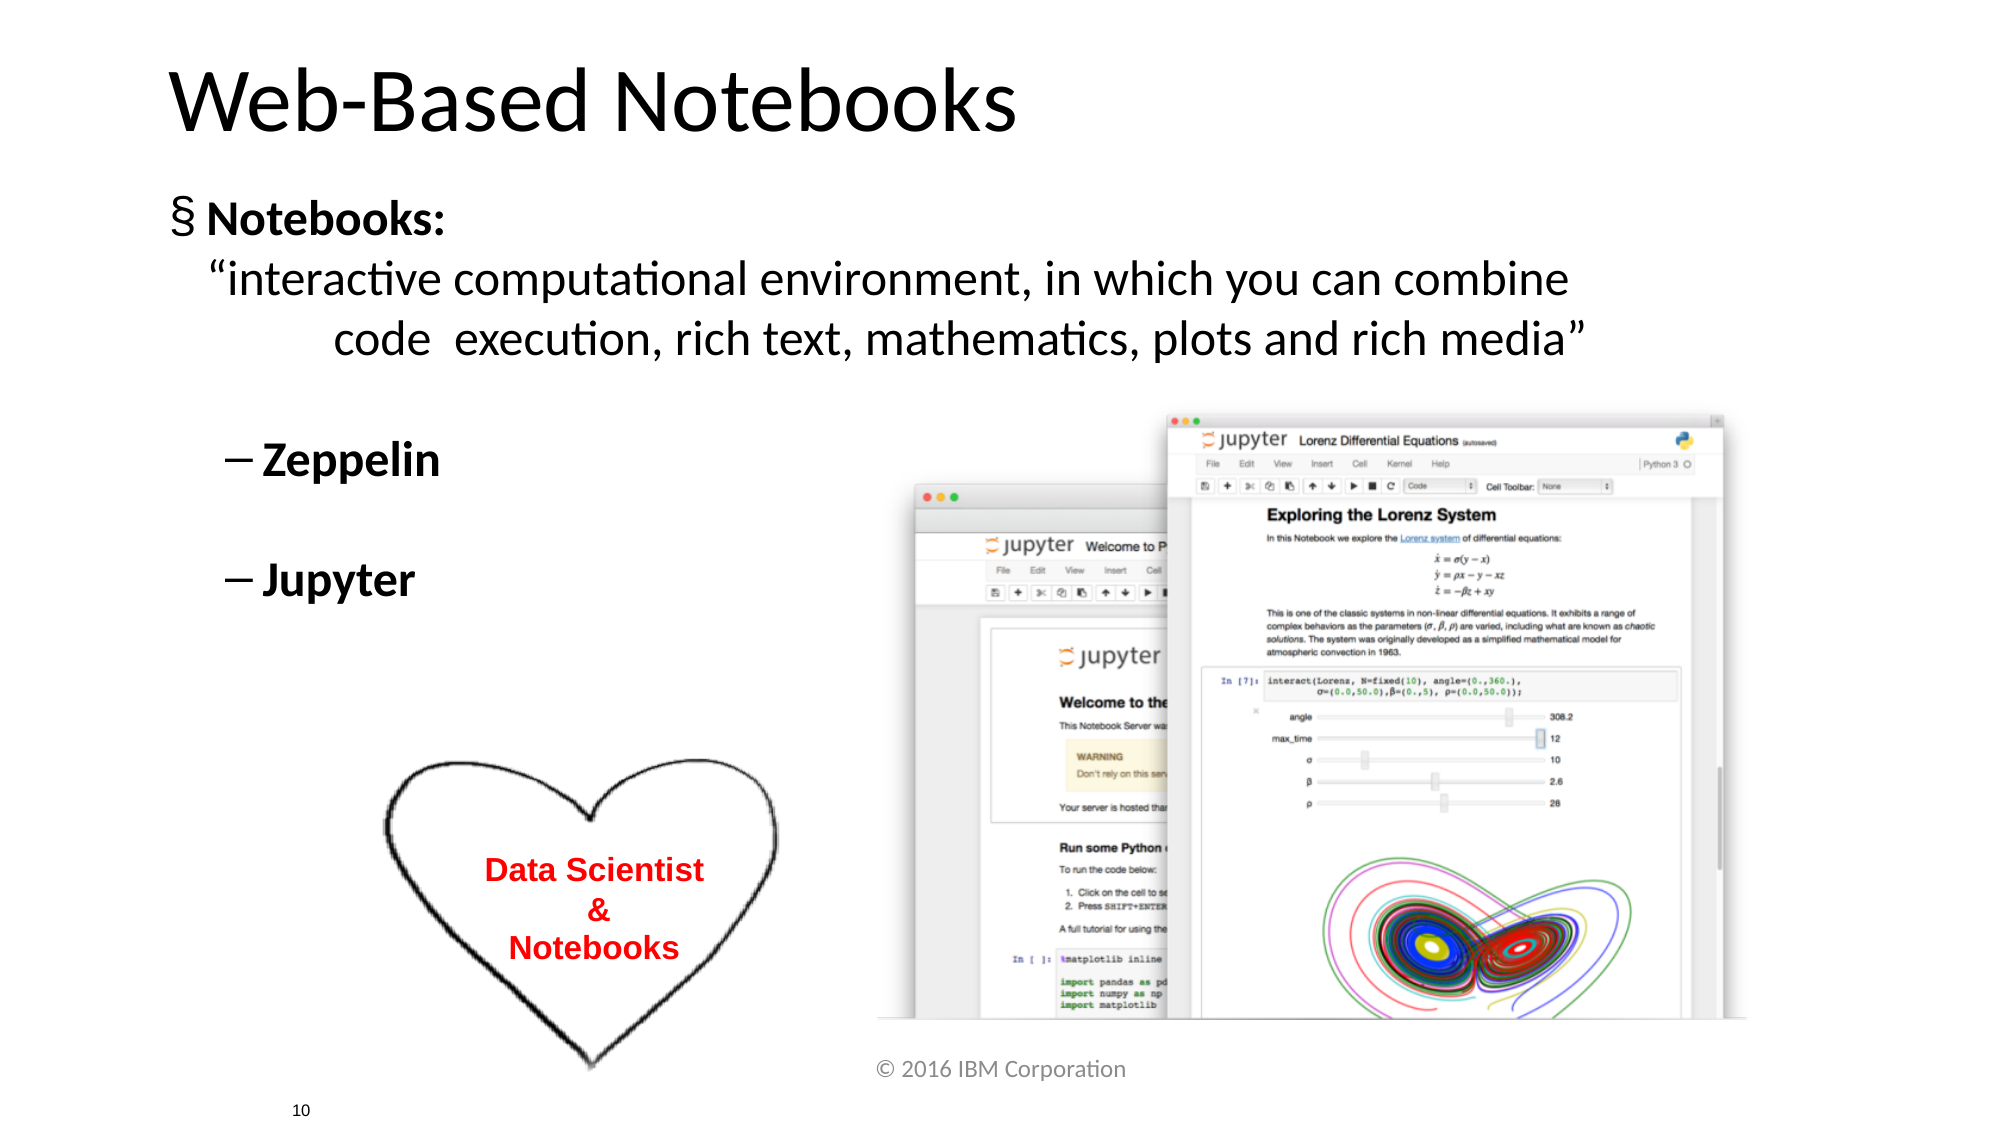

# Web-Based Notebooks
Notebooks:
“interactive computational environment, in which you can combine code  execution, rich text, mathematics, plots and rich media”

Zeppelin

Jupyter

Data Scientist  &
Notebooks
© 2016 IBM Corporation
10